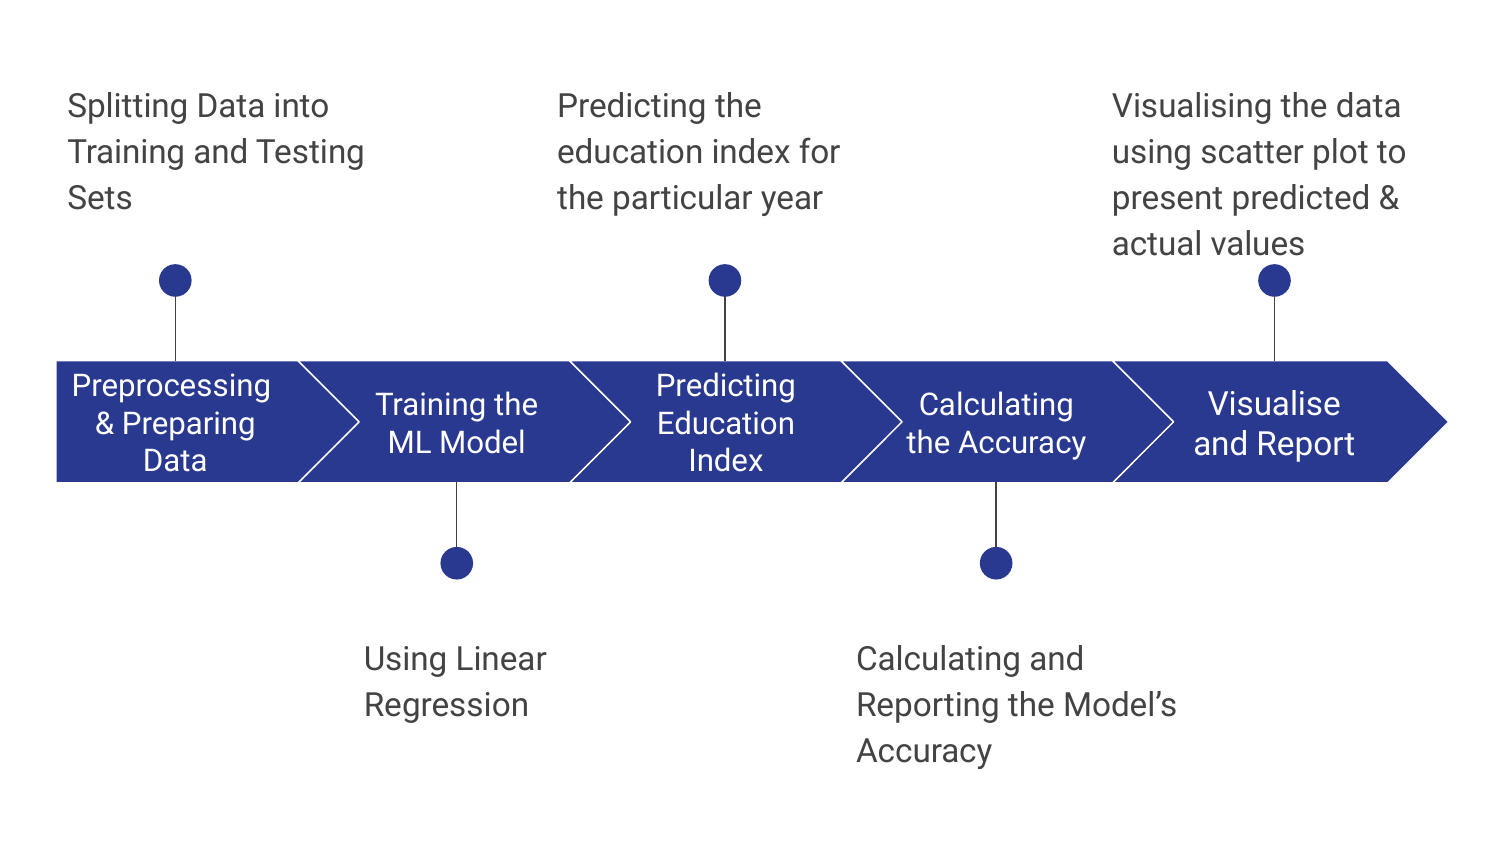

Splitting Data into Training and Testing Sets
Predicting the education index for the particular year
Visualising the data using scatter plot to present predicted & actual values

Preprocessing  & Preparing Data
Training the ML Model
Predicting Education Index
Calculating the Accuracy
Visualise and Report

Using Linear Regression
Calculating and Reporting the Model’s Accuracy